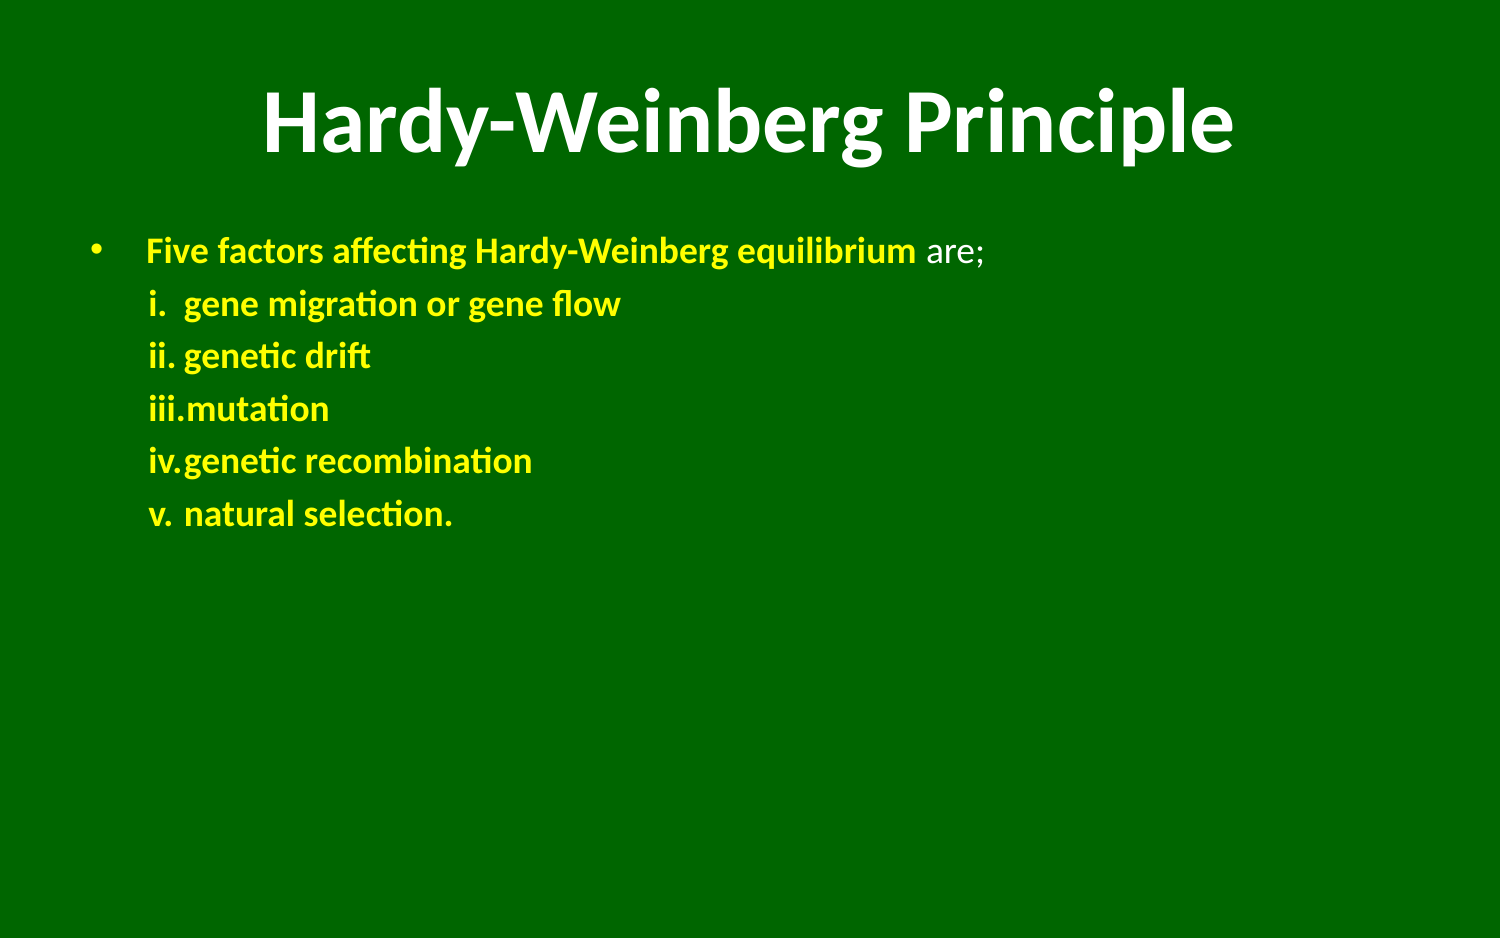

# Hardy-Weinberg Principle
Five factors affecting Hardy-Weinberg equilibrium are;
gene migration or gene flow
genetic drift
mutation
genetic recombination
natural selection.